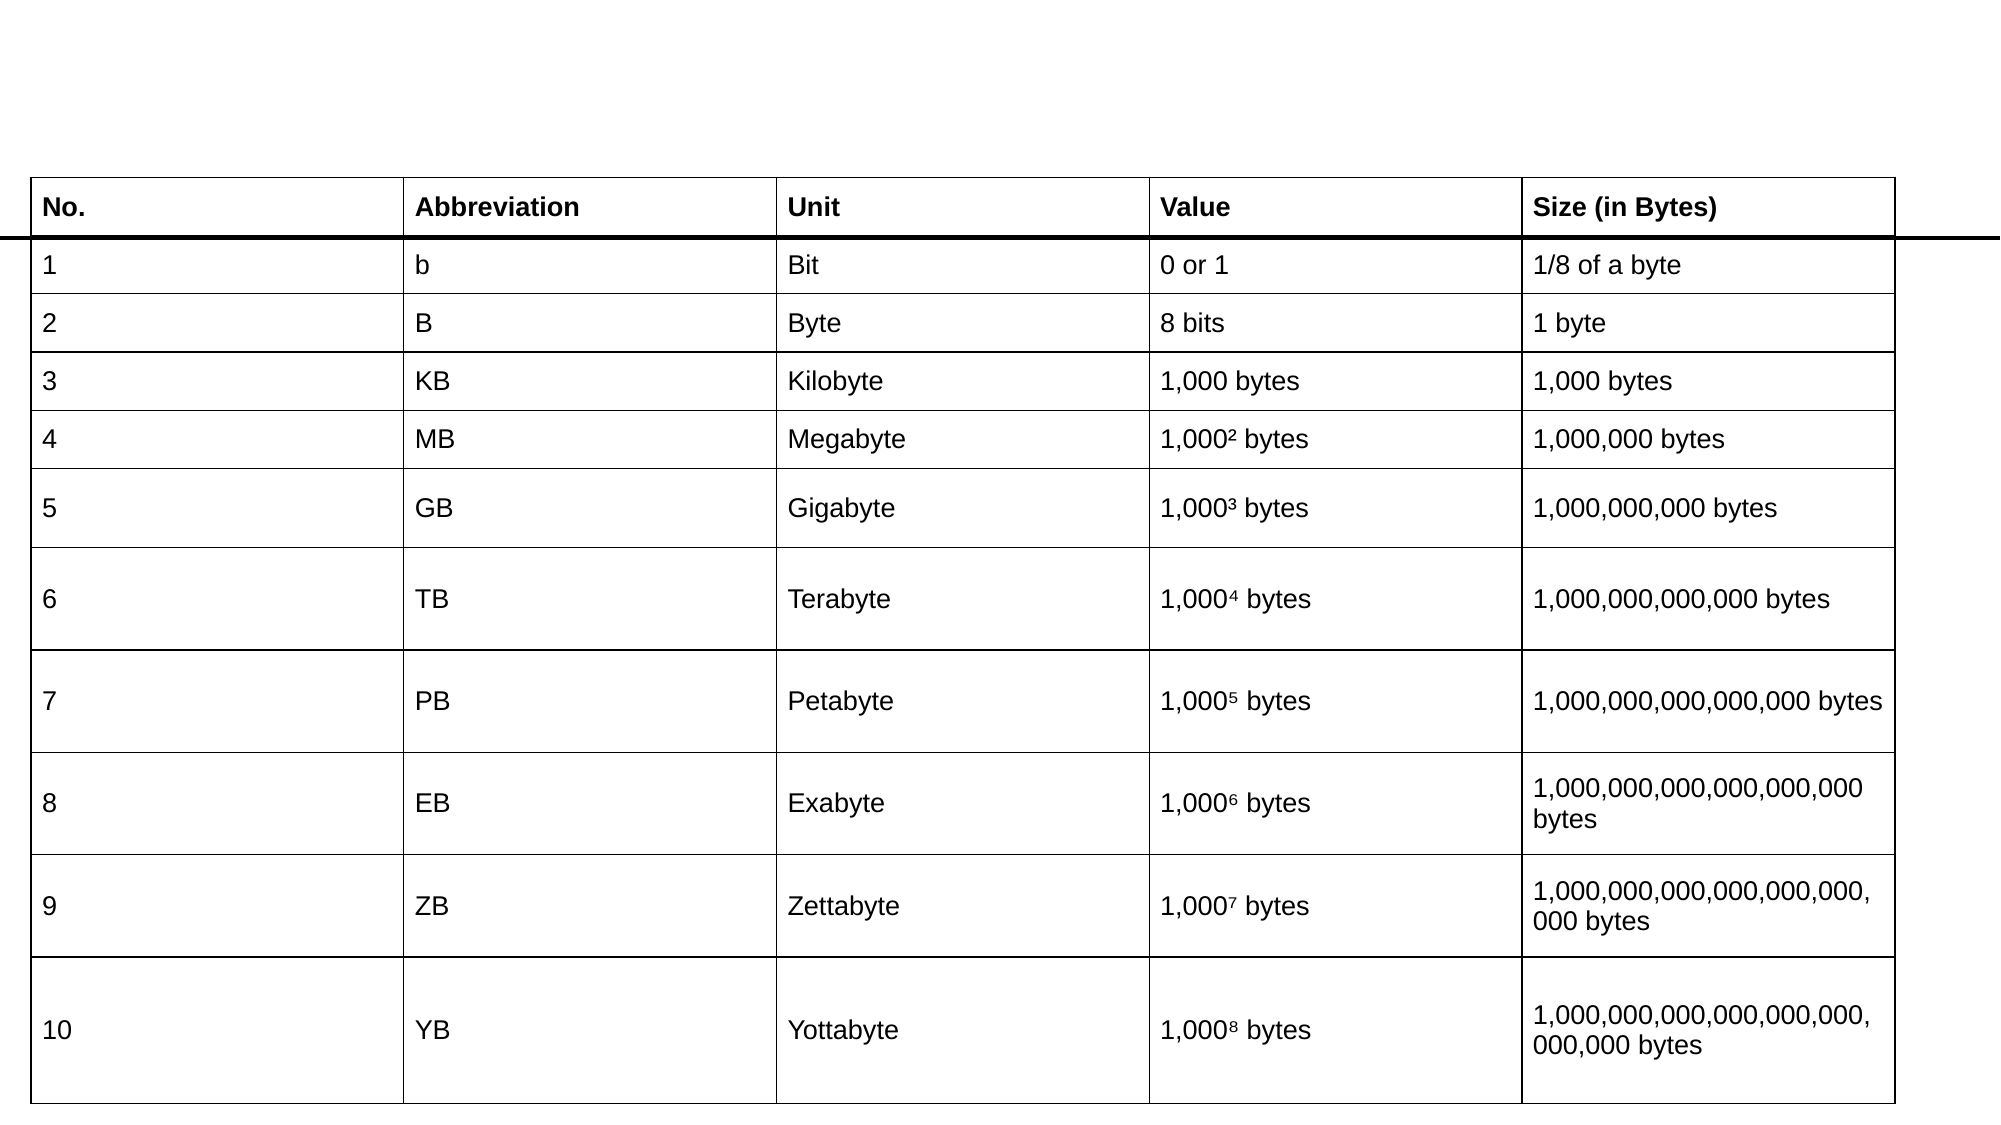

| No. | Abbreviation | Unit | Value | Size (in Bytes) |
| --- | --- | --- | --- | --- |
| 1 | b | Bit | 0 or 1 | 1/8 of a byte |
| 2 | B | Byte | 8 bits | 1 byte |
| 3 | KB | Kilobyte | 1,000 bytes | 1,000 bytes |
| 4 | MB | Megabyte | 1,000² bytes | 1,000,000 bytes |
| 5 | GB | Gigabyte | 1,000³ bytes | 1,000,000,000 bytes |
| 6 | TB | Terabyte | 1,000⁴ bytes | 1,000,000,000,000 bytes |
| 7 | PB | Petabyte | 1,000⁵ bytes | 1,000,000,000,000,000 bytes |
| 8 | EB | Exabyte | 1,000⁶ bytes | 1,000,000,000,000,000,000 bytes |
| 9 | ZB | Zettabyte | 1,000⁷ bytes | 1,000,000,000,000,000,000,000 bytes |
| 10 | YB | Yottabyte | 1,000⁸ bytes | 1,000,000,000,000,000,000,000,000 bytes |